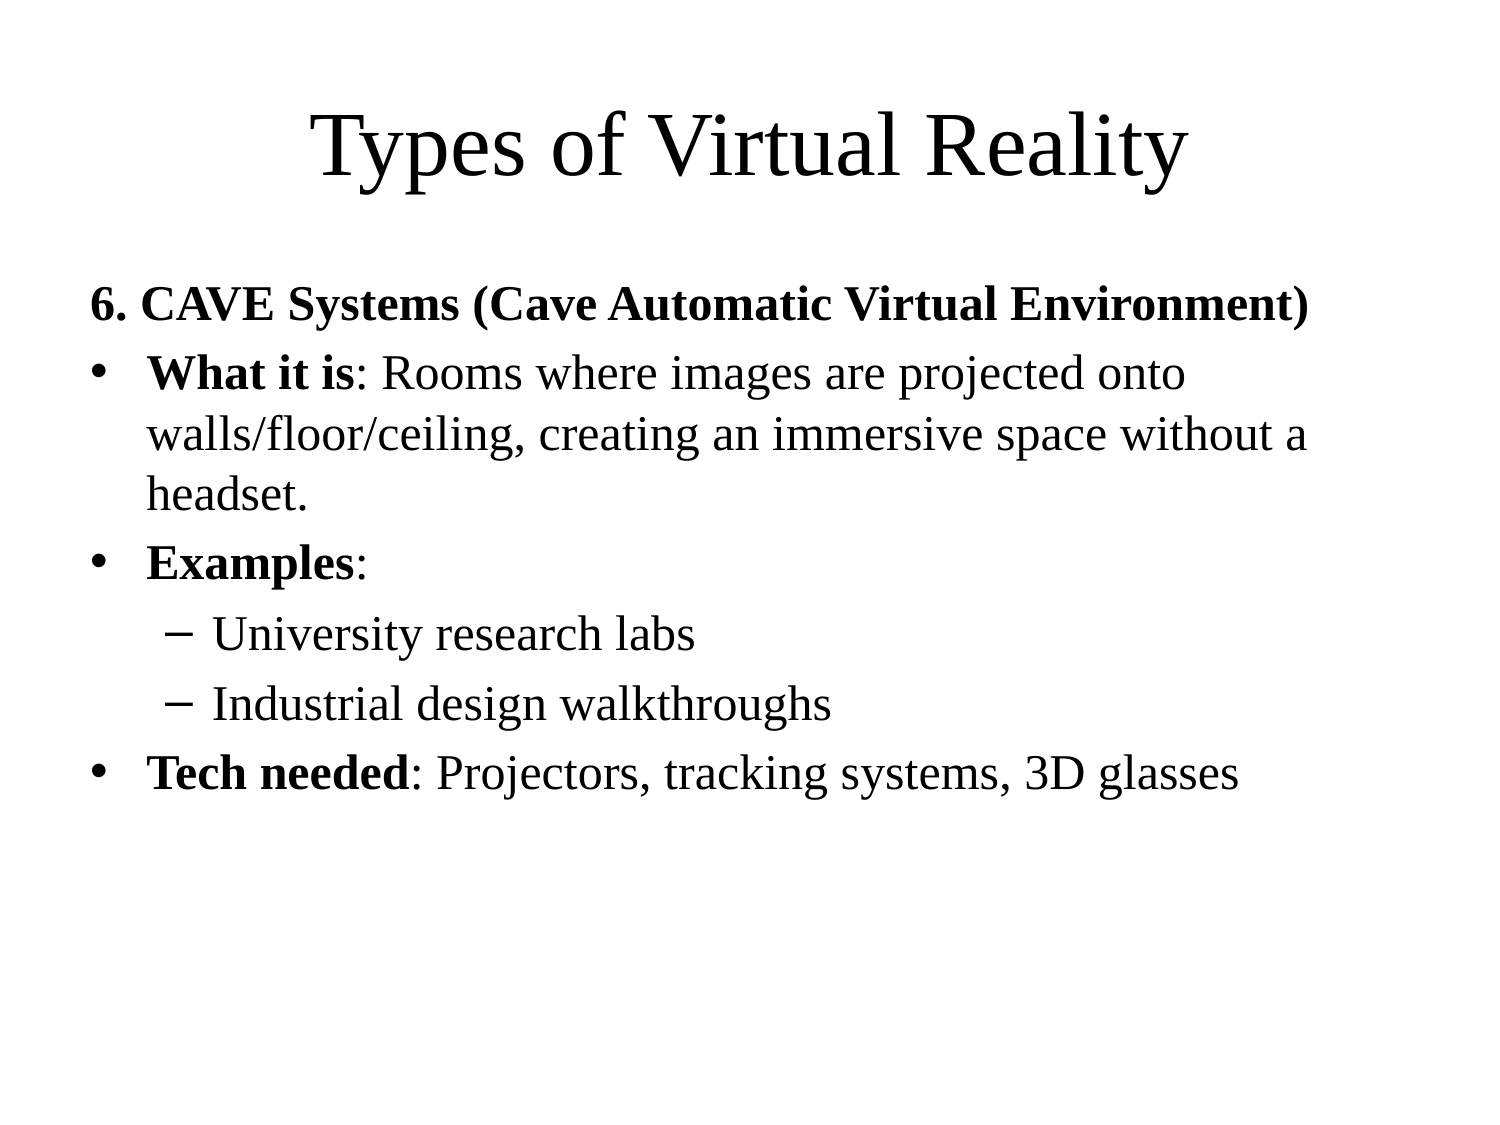

# Types of Virtual Reality
6. CAVE Systems (Cave Automatic Virtual Environment)
What it is: Rooms where images are projected onto walls/floor/ceiling, creating an immersive space without a headset.
Examples:
University research labs
Industrial design walkthroughs
Tech needed: Projectors, tracking systems, 3D glasses